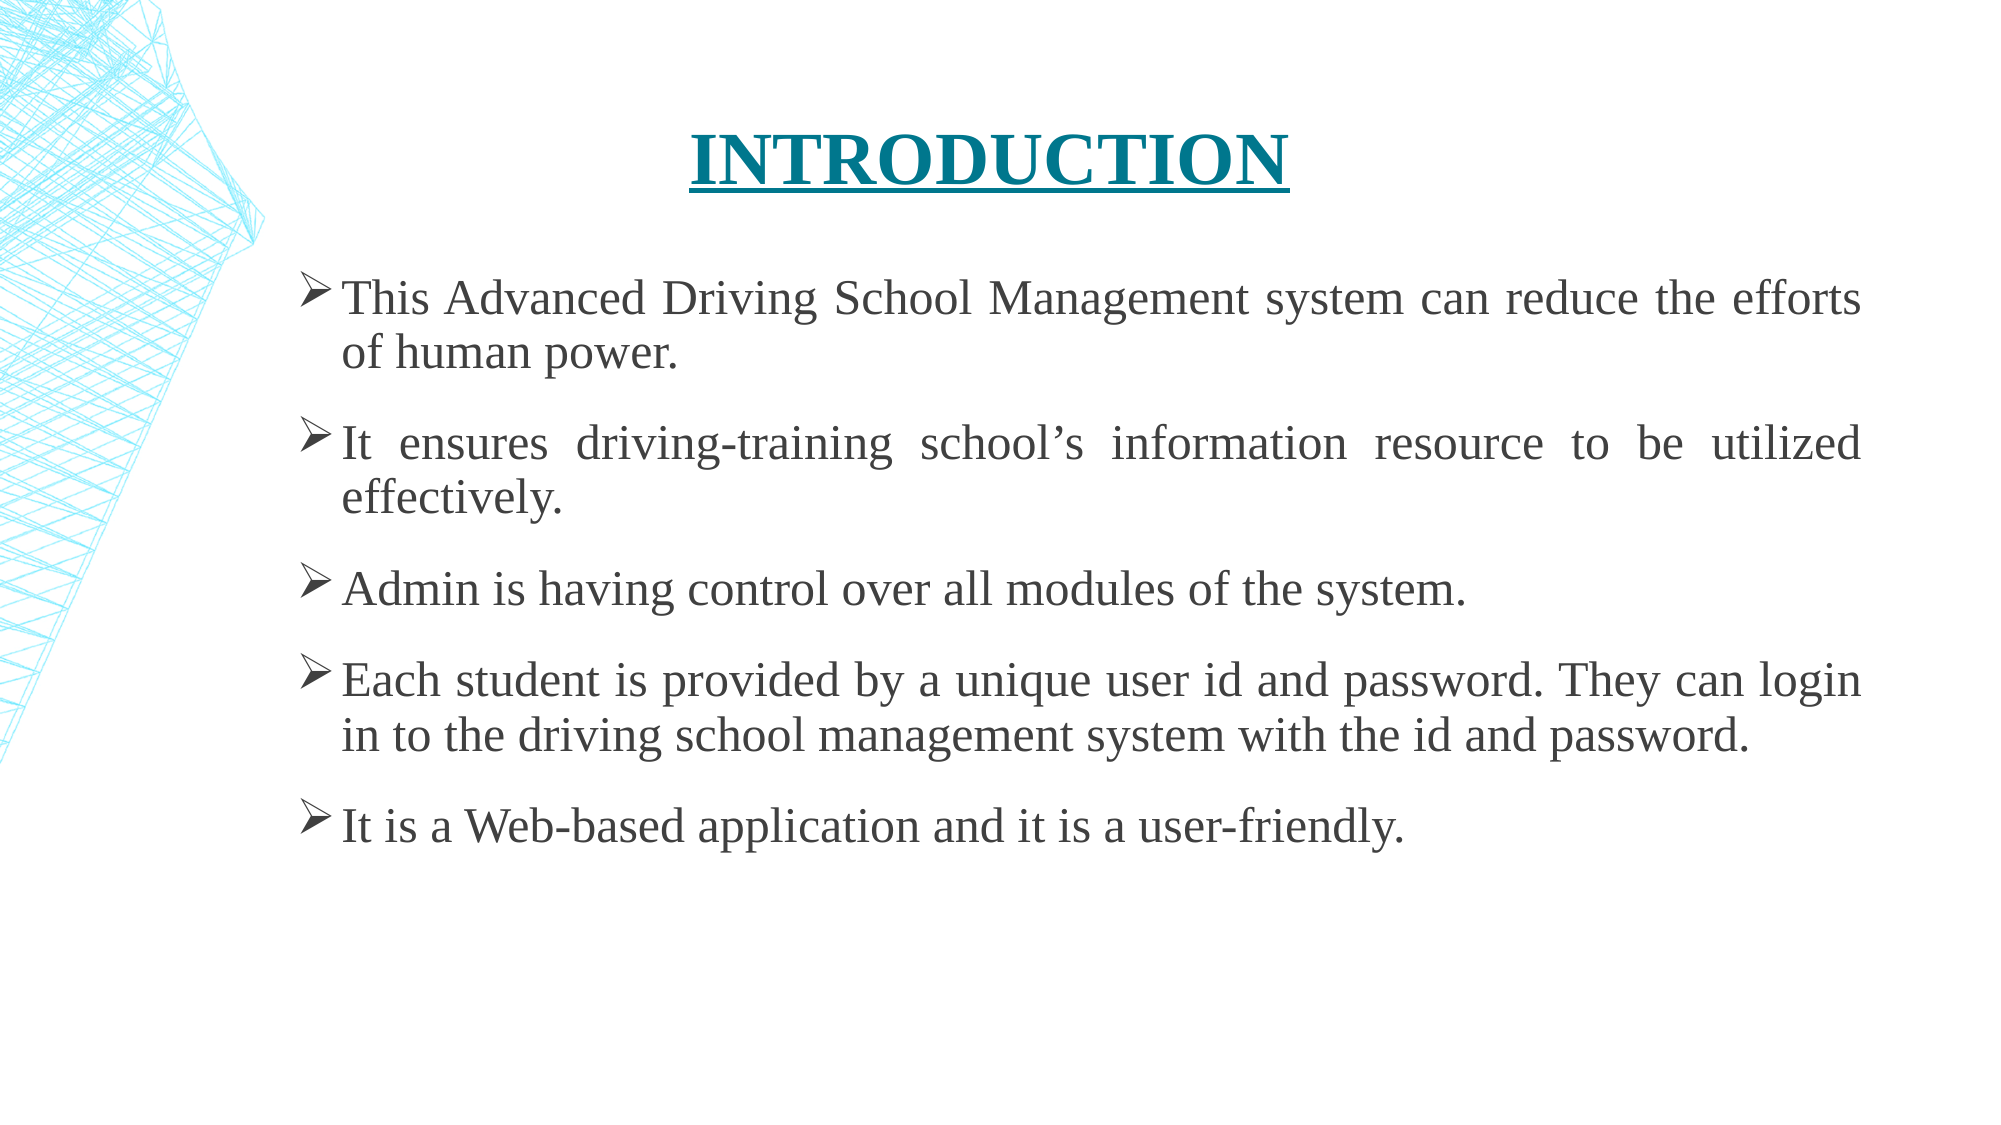

# Introduction
This Advanced Driving School Management system can reduce the efforts of human power.
It ensures driving-training school’s information resource to be utilized effectively.
Admin is having control over all modules of the system.
Each student is provided by a unique user id and password. They can login in to the driving school management system with the id and password.
It is a Web-based application and it is a user-friendly.